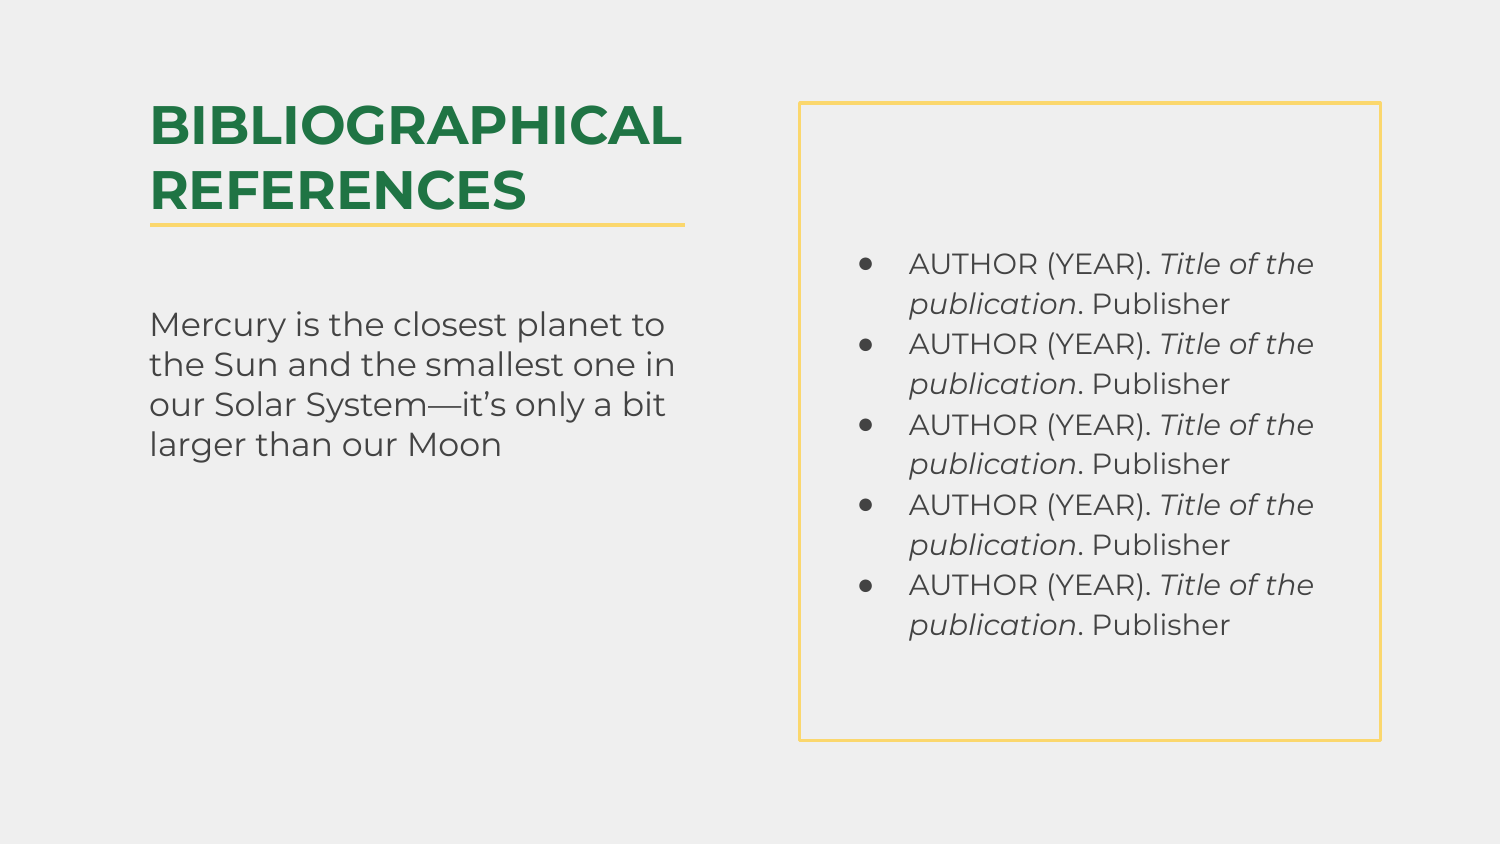

# BIBLIOGRAPHICAL REFERENCES

AUTHOR (YEAR). Title of the publication. Publisher
AUTHOR (YEAR). Title of the publication. Publisher
AUTHOR (YEAR). Title of the publication. Publisher
AUTHOR (YEAR). Title of the publication. Publisher
AUTHOR (YEAR). Title of the publication. Publisher
Mercury is the closest planet to the Sun and the smallest one in our Solar System—it’s only a bit
larger than our Moon